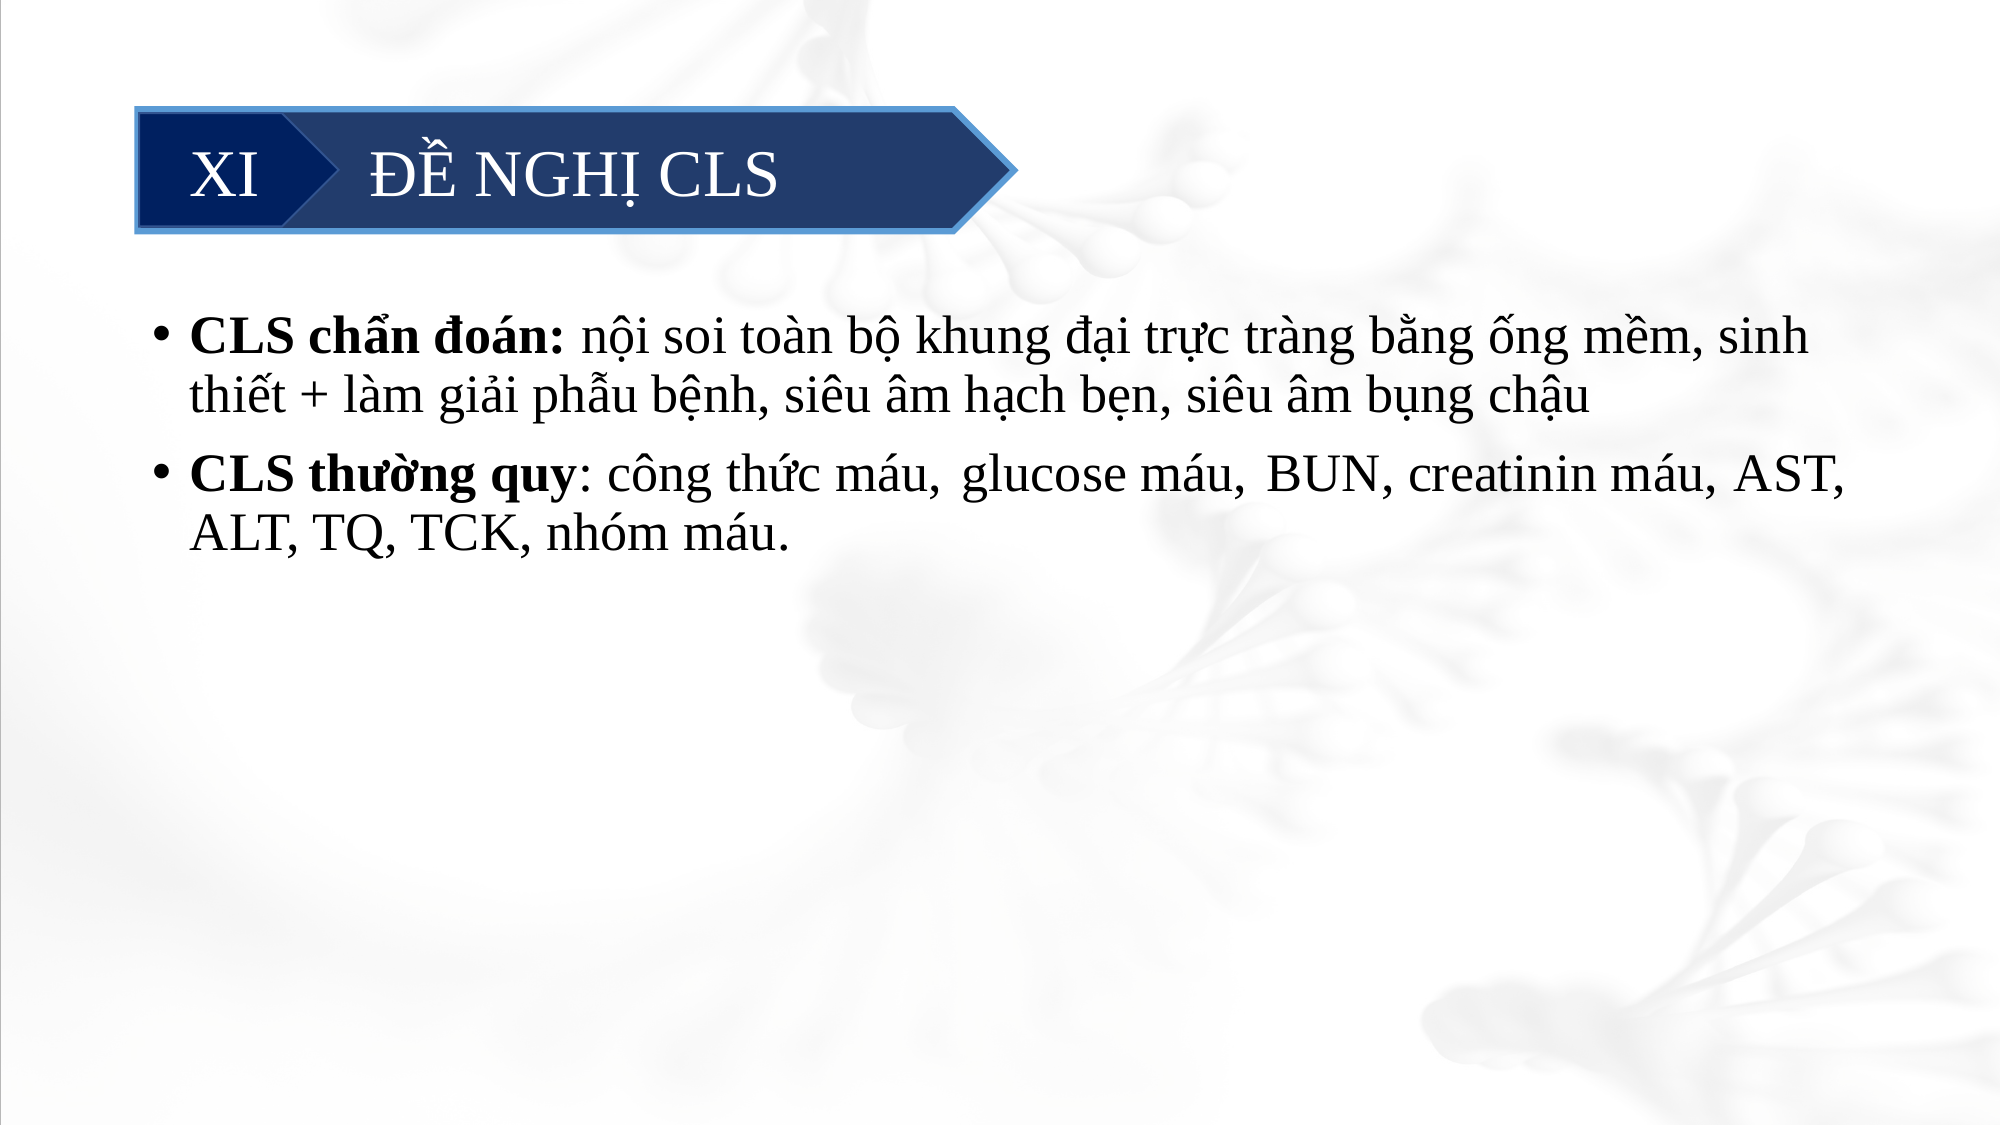

#
	    ĐỀ NGHỊ CLS
XI
CLS chẩn đoán: nội soi toàn bộ khung đại trực tràng bằng ống mềm, sinh thiết + làm giải phẫu bệnh, siêu âm hạch bẹn, siêu âm bụng chậu
CLS thường quy: công thức máu, glucose máu, BUN, creatinin máu, AST, ALT, TQ, TCK, nhóm máu.